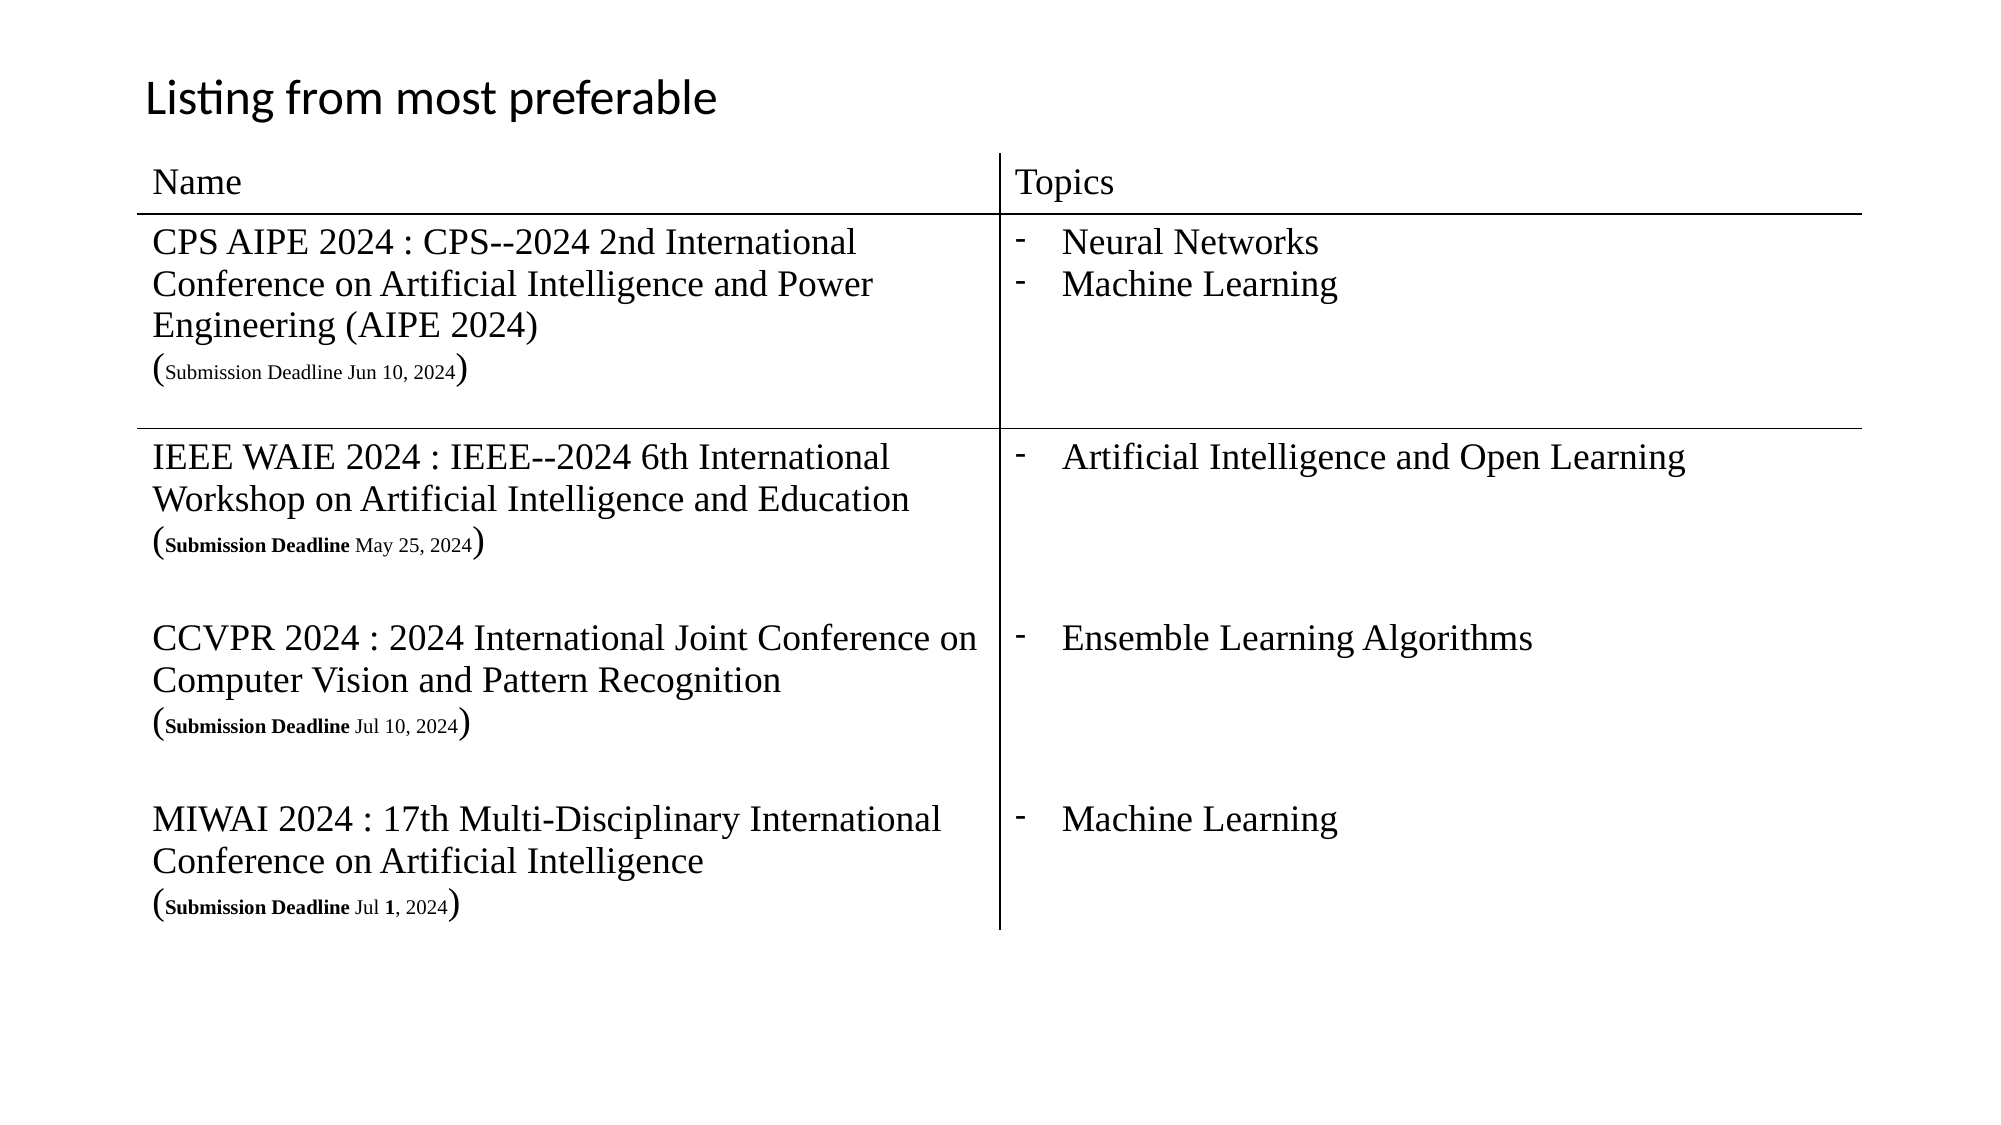

Listing from most preferable
| Name | Topics |
| --- | --- |
| CPS AIPE 2024 : CPS--2024 2nd International Conference on Artificial Intelligence and Power Engineering (AIPE 2024)  (Submission Deadline Jun 10, 2024) | Neural Networks Machine Learning |
| IEEE WAIE 2024 : IEEE--2024 6th International Workshop on Artificial Intelligence and Education (Submission Deadline May 25, 2024) | Artificial Intelligence and Open Learning |
| CCVPR 2024 : 2024 International Joint Conference on Computer Vision and Pattern Recognition (Submission Deadline Jul 10, 2024) | Ensemble Learning Algorithms |
| MIWAI 2024 : 17th Multi-Disciplinary International Conference on Artificial Intelligence (Submission Deadline Jul 1, 2024) | Machine Learning |